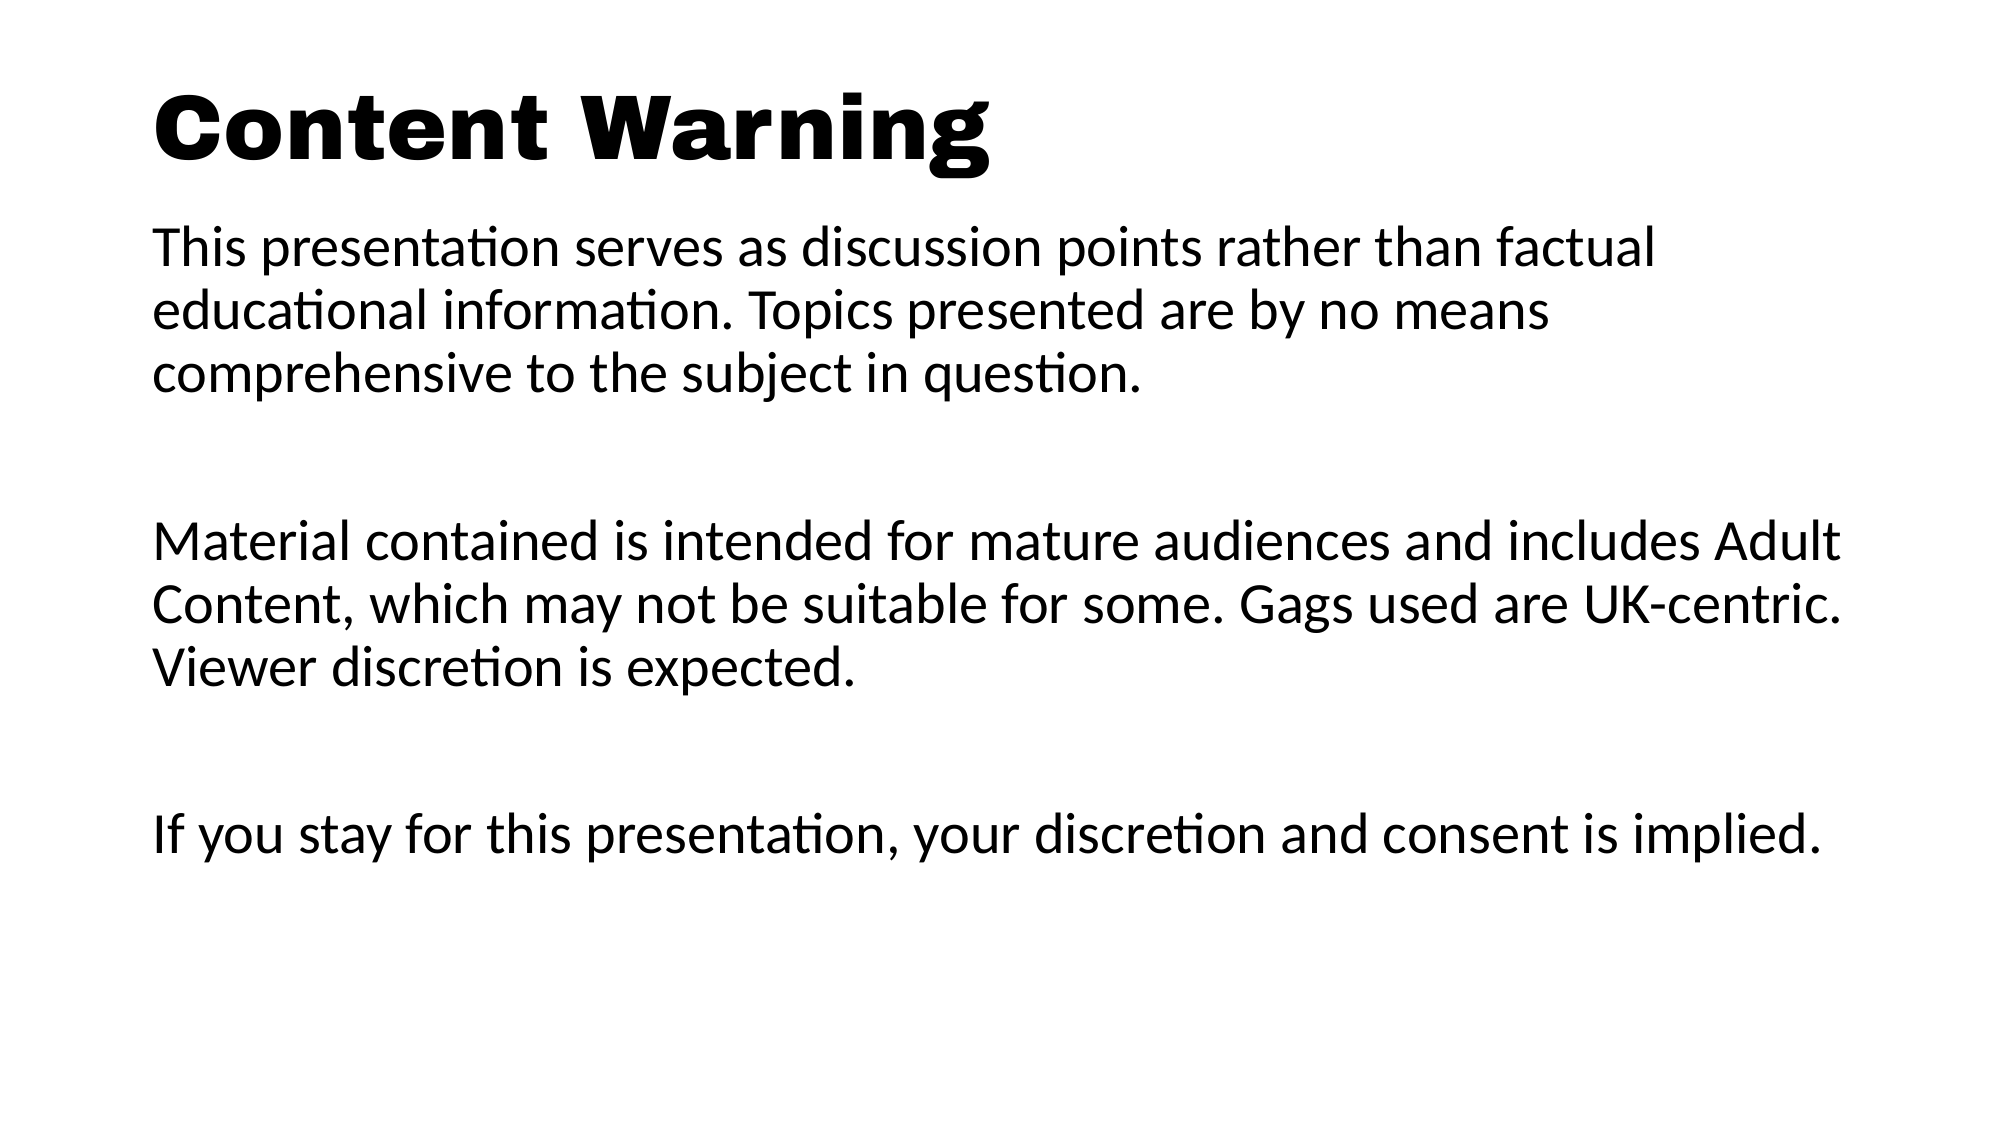

# Content Warning
This presentation serves as discussion points rather than factual educational information. Topics presented are by no means comprehensive to the subject in question.

Material contained is intended for mature audiences and includes Adult Content, which may not be suitable for some. Gags used are UK-centric. Viewer discretion is expected.

If you stay for this presentation, your discretion and consent is implied.